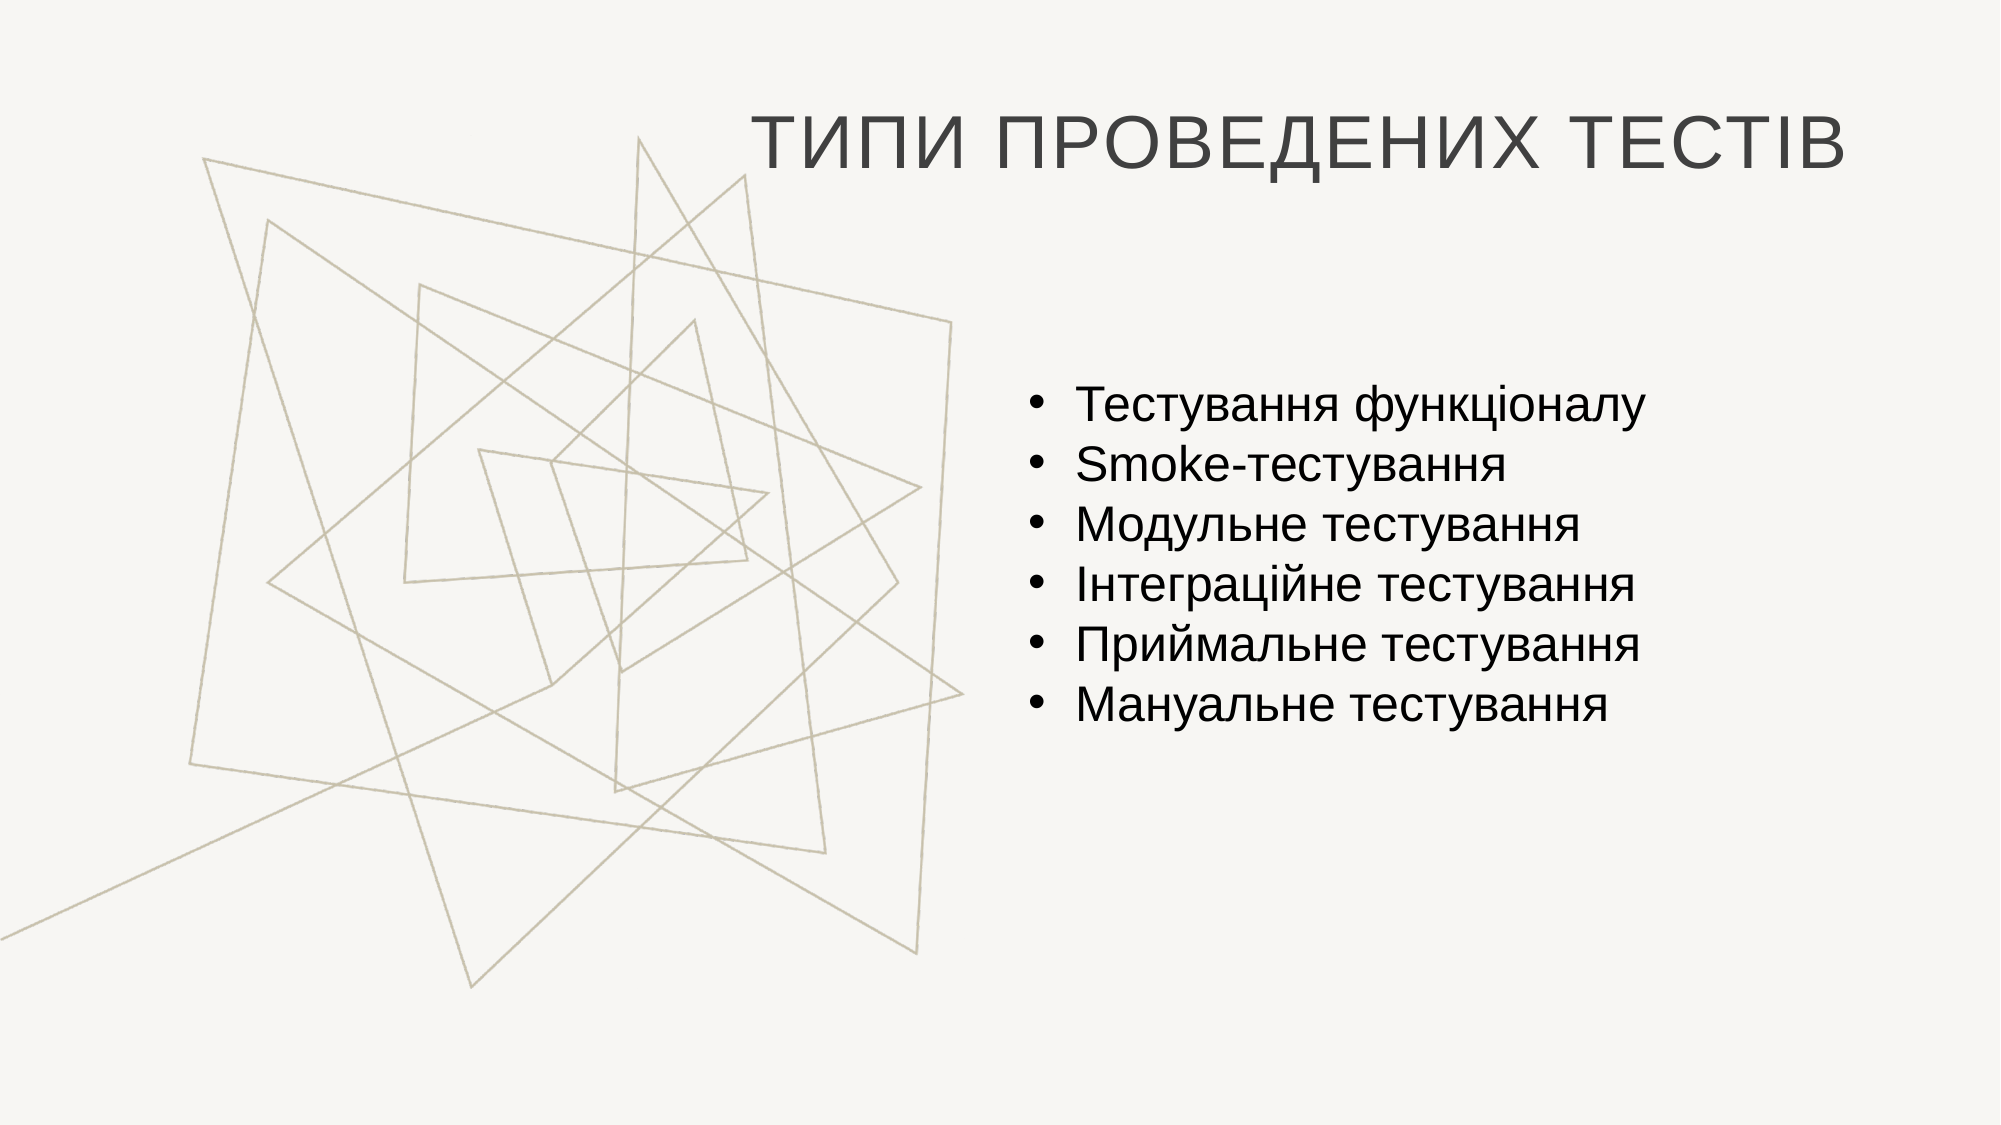

Типи проведених тестів
Тестування функціоналу
Smoke-тестування
Модульне тестування
Інтеграційне тестування
Приймальне тестування
Мануальне тестування